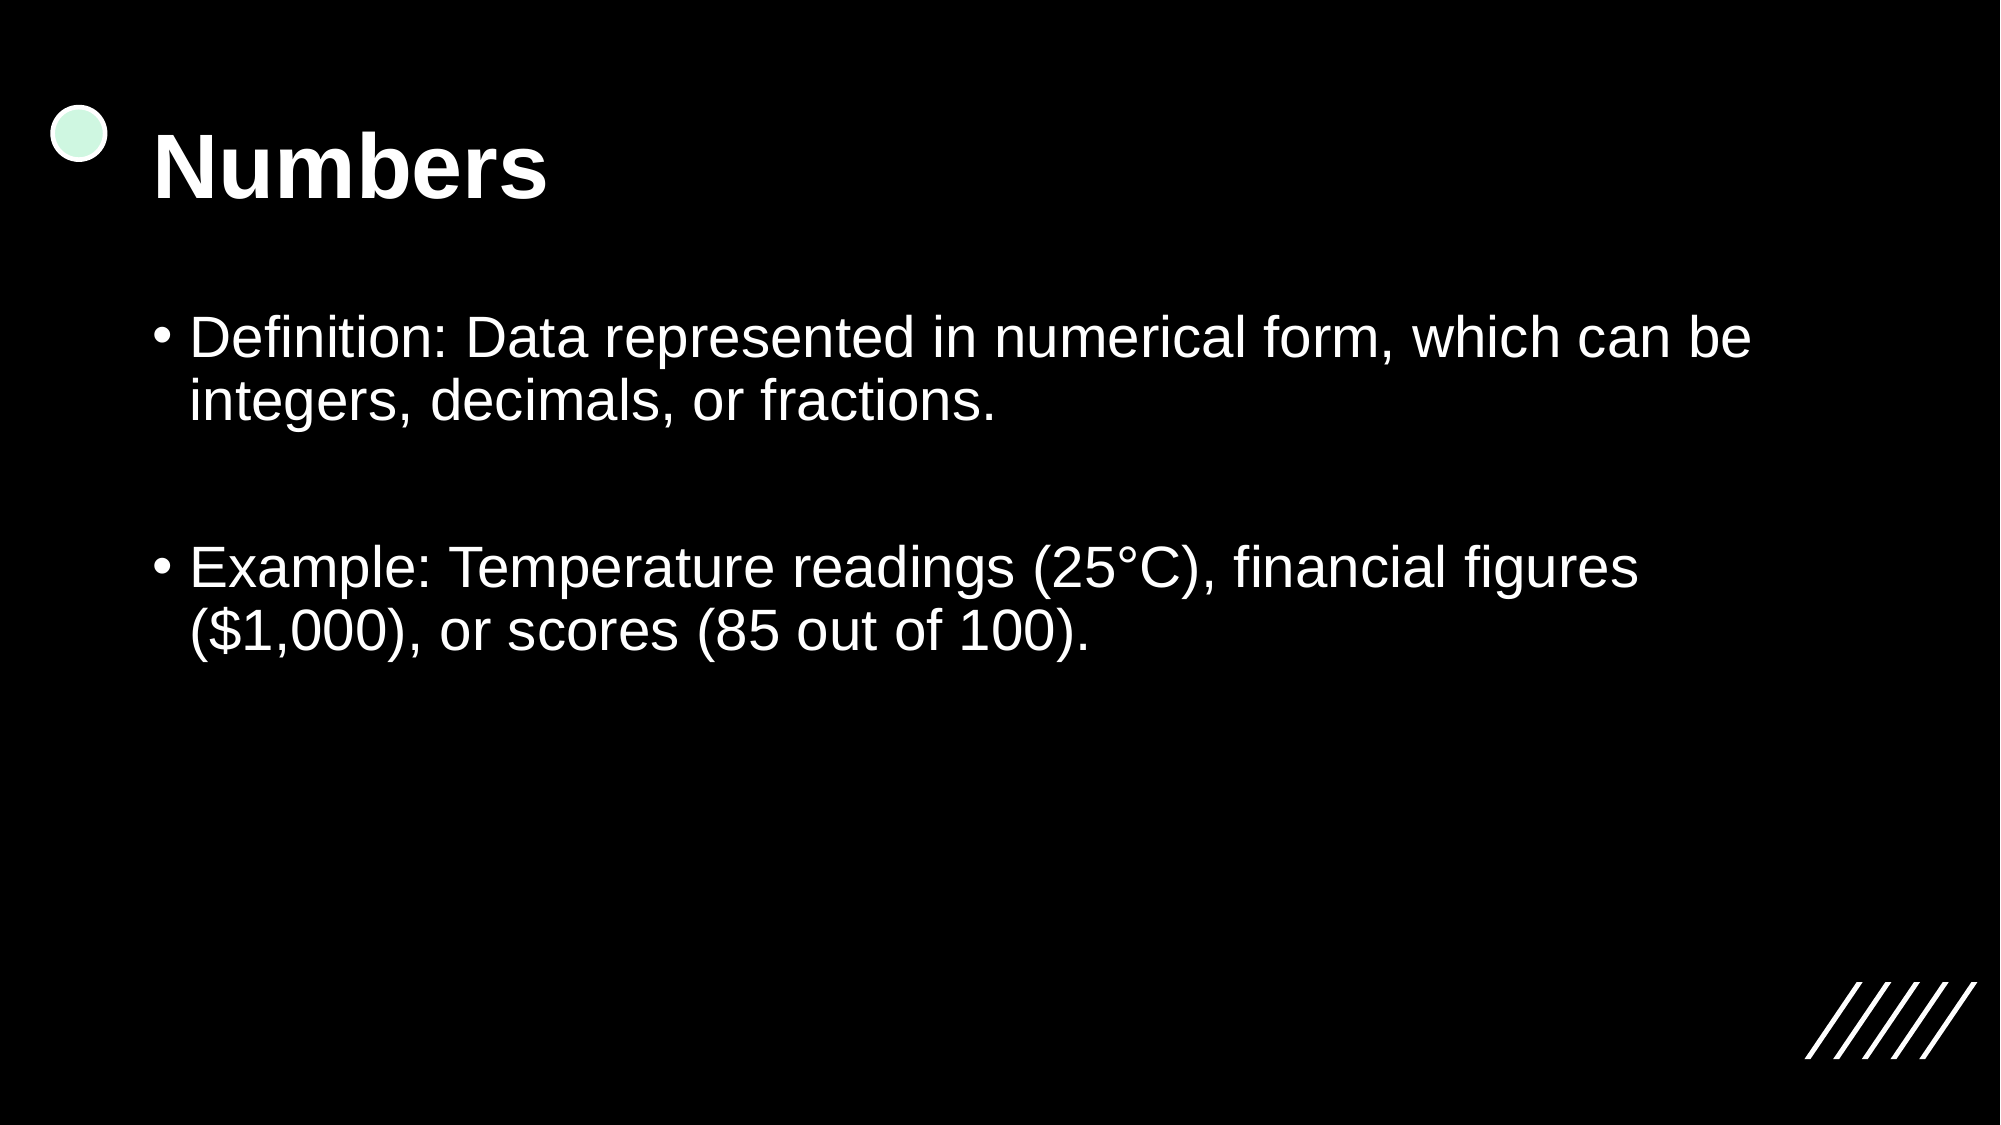

# Numbers
Definition: Data represented in numerical form, which can be integers, decimals, or fractions.

Example: Temperature readings (25°C), financial figures ($1,000), or scores (85 out of 100).